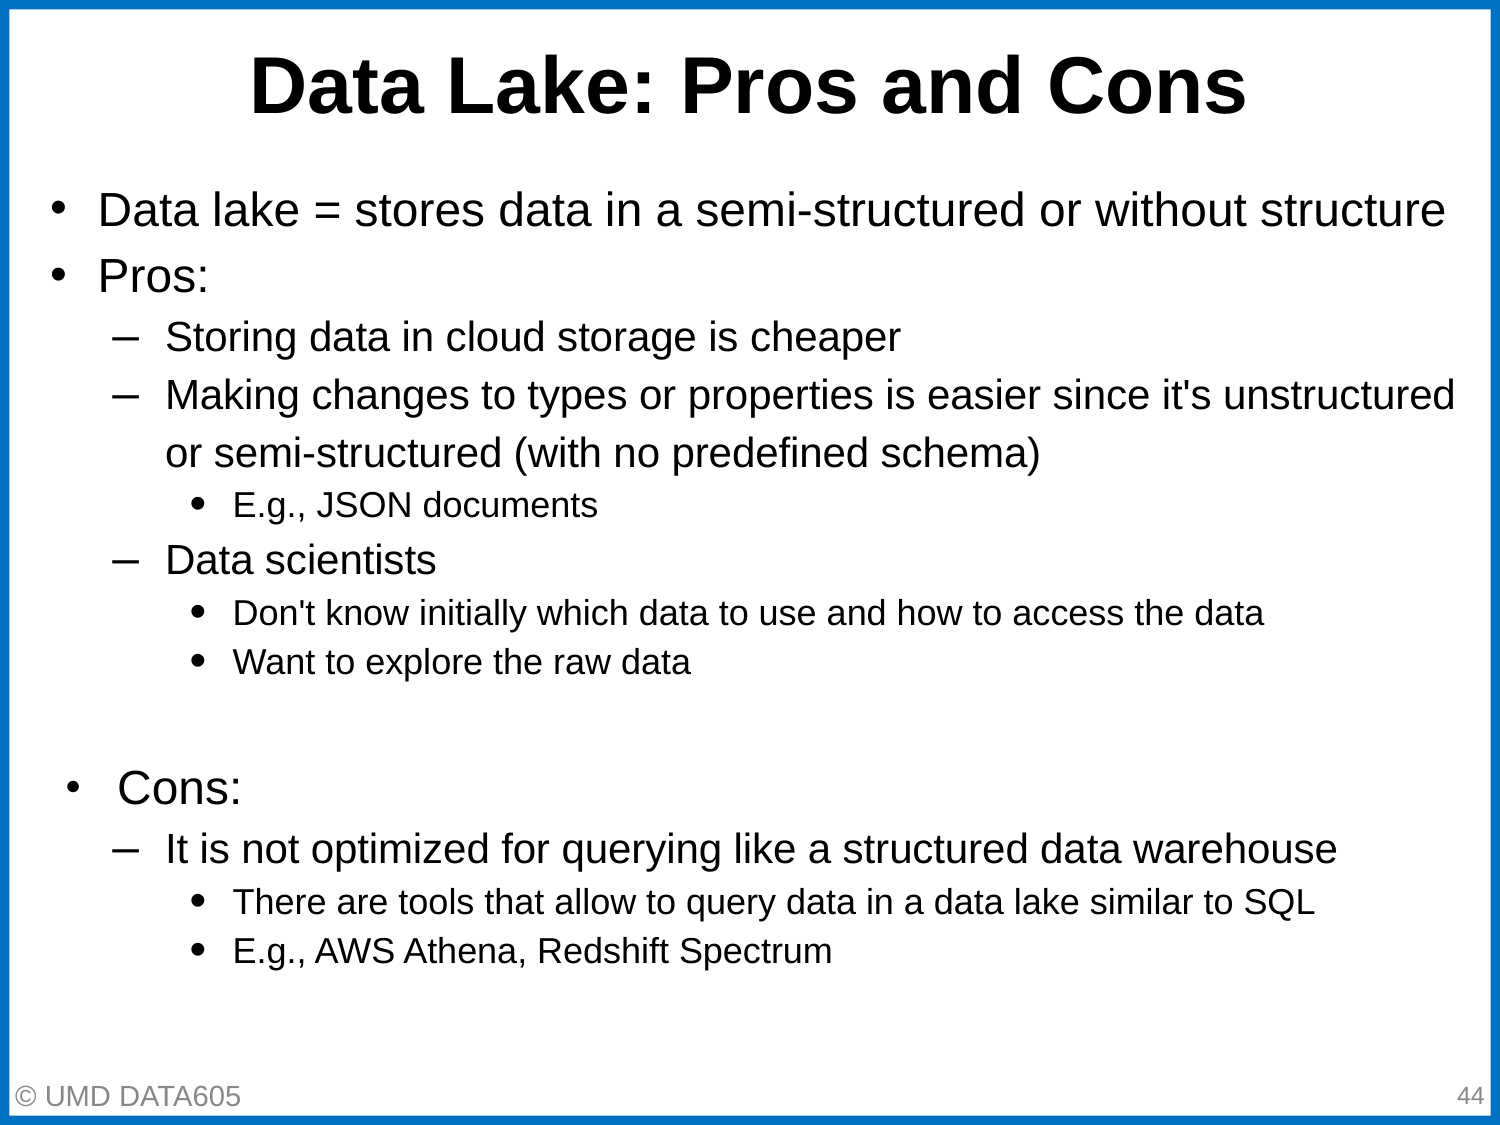

# Data Lake: Pros and Cons
Data lake = stores data in a semi-structured or without structure
Pros:
Storing data in cloud storage is cheaper
Making changes to types or properties is easier since it's unstructured or semi-structured (with no predefined schema)
E.g., JSON documents
Data scientists
Don't know initially which data to use and how to access the data
Want to explore the raw data

Cons:
It is not optimized for querying like a structured data warehouse
There are tools that allow to query data in a data lake similar to SQL
E.g., AWS Athena, Redshift Spectrum
44